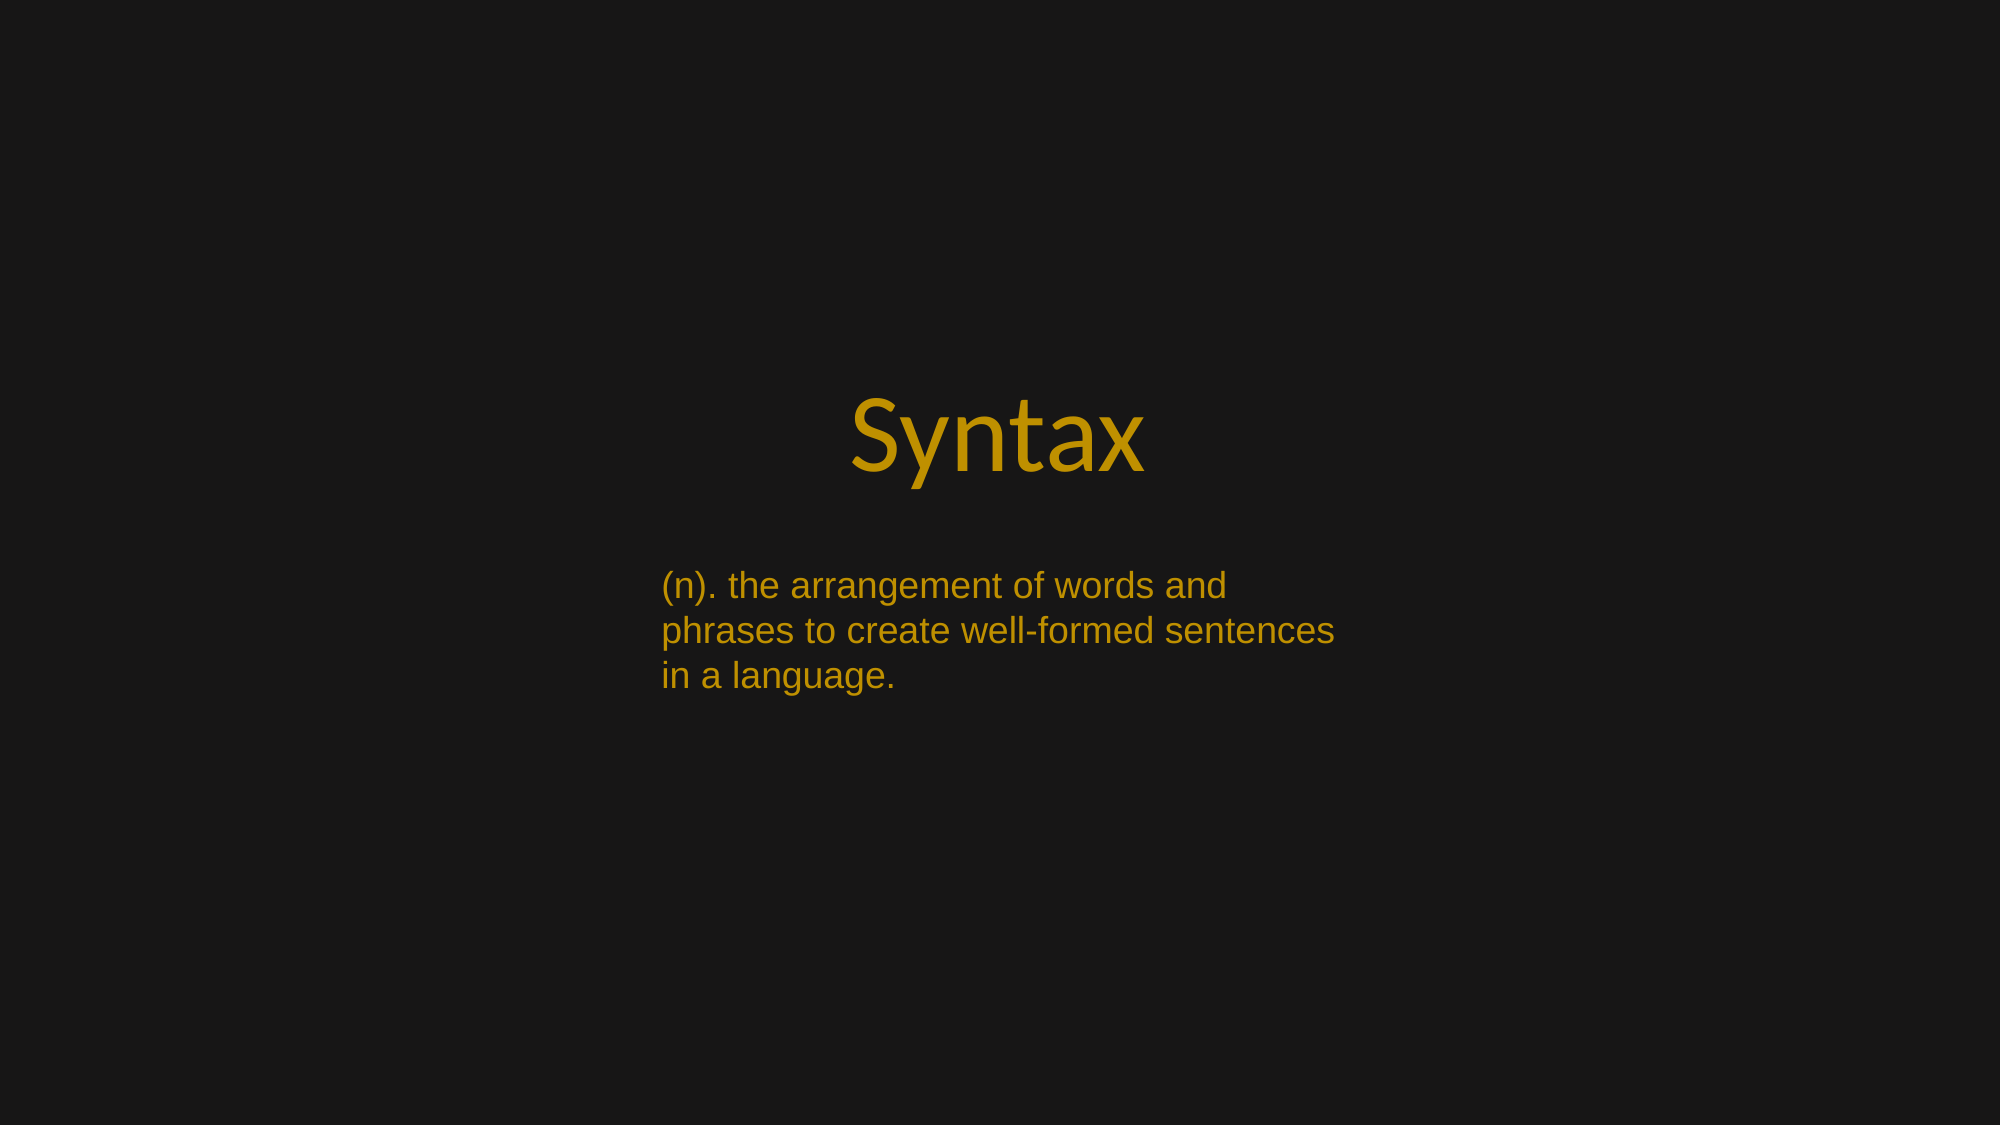

Syntax
(n). the arrangement of words and phrases to create well-formed sentences in a language.